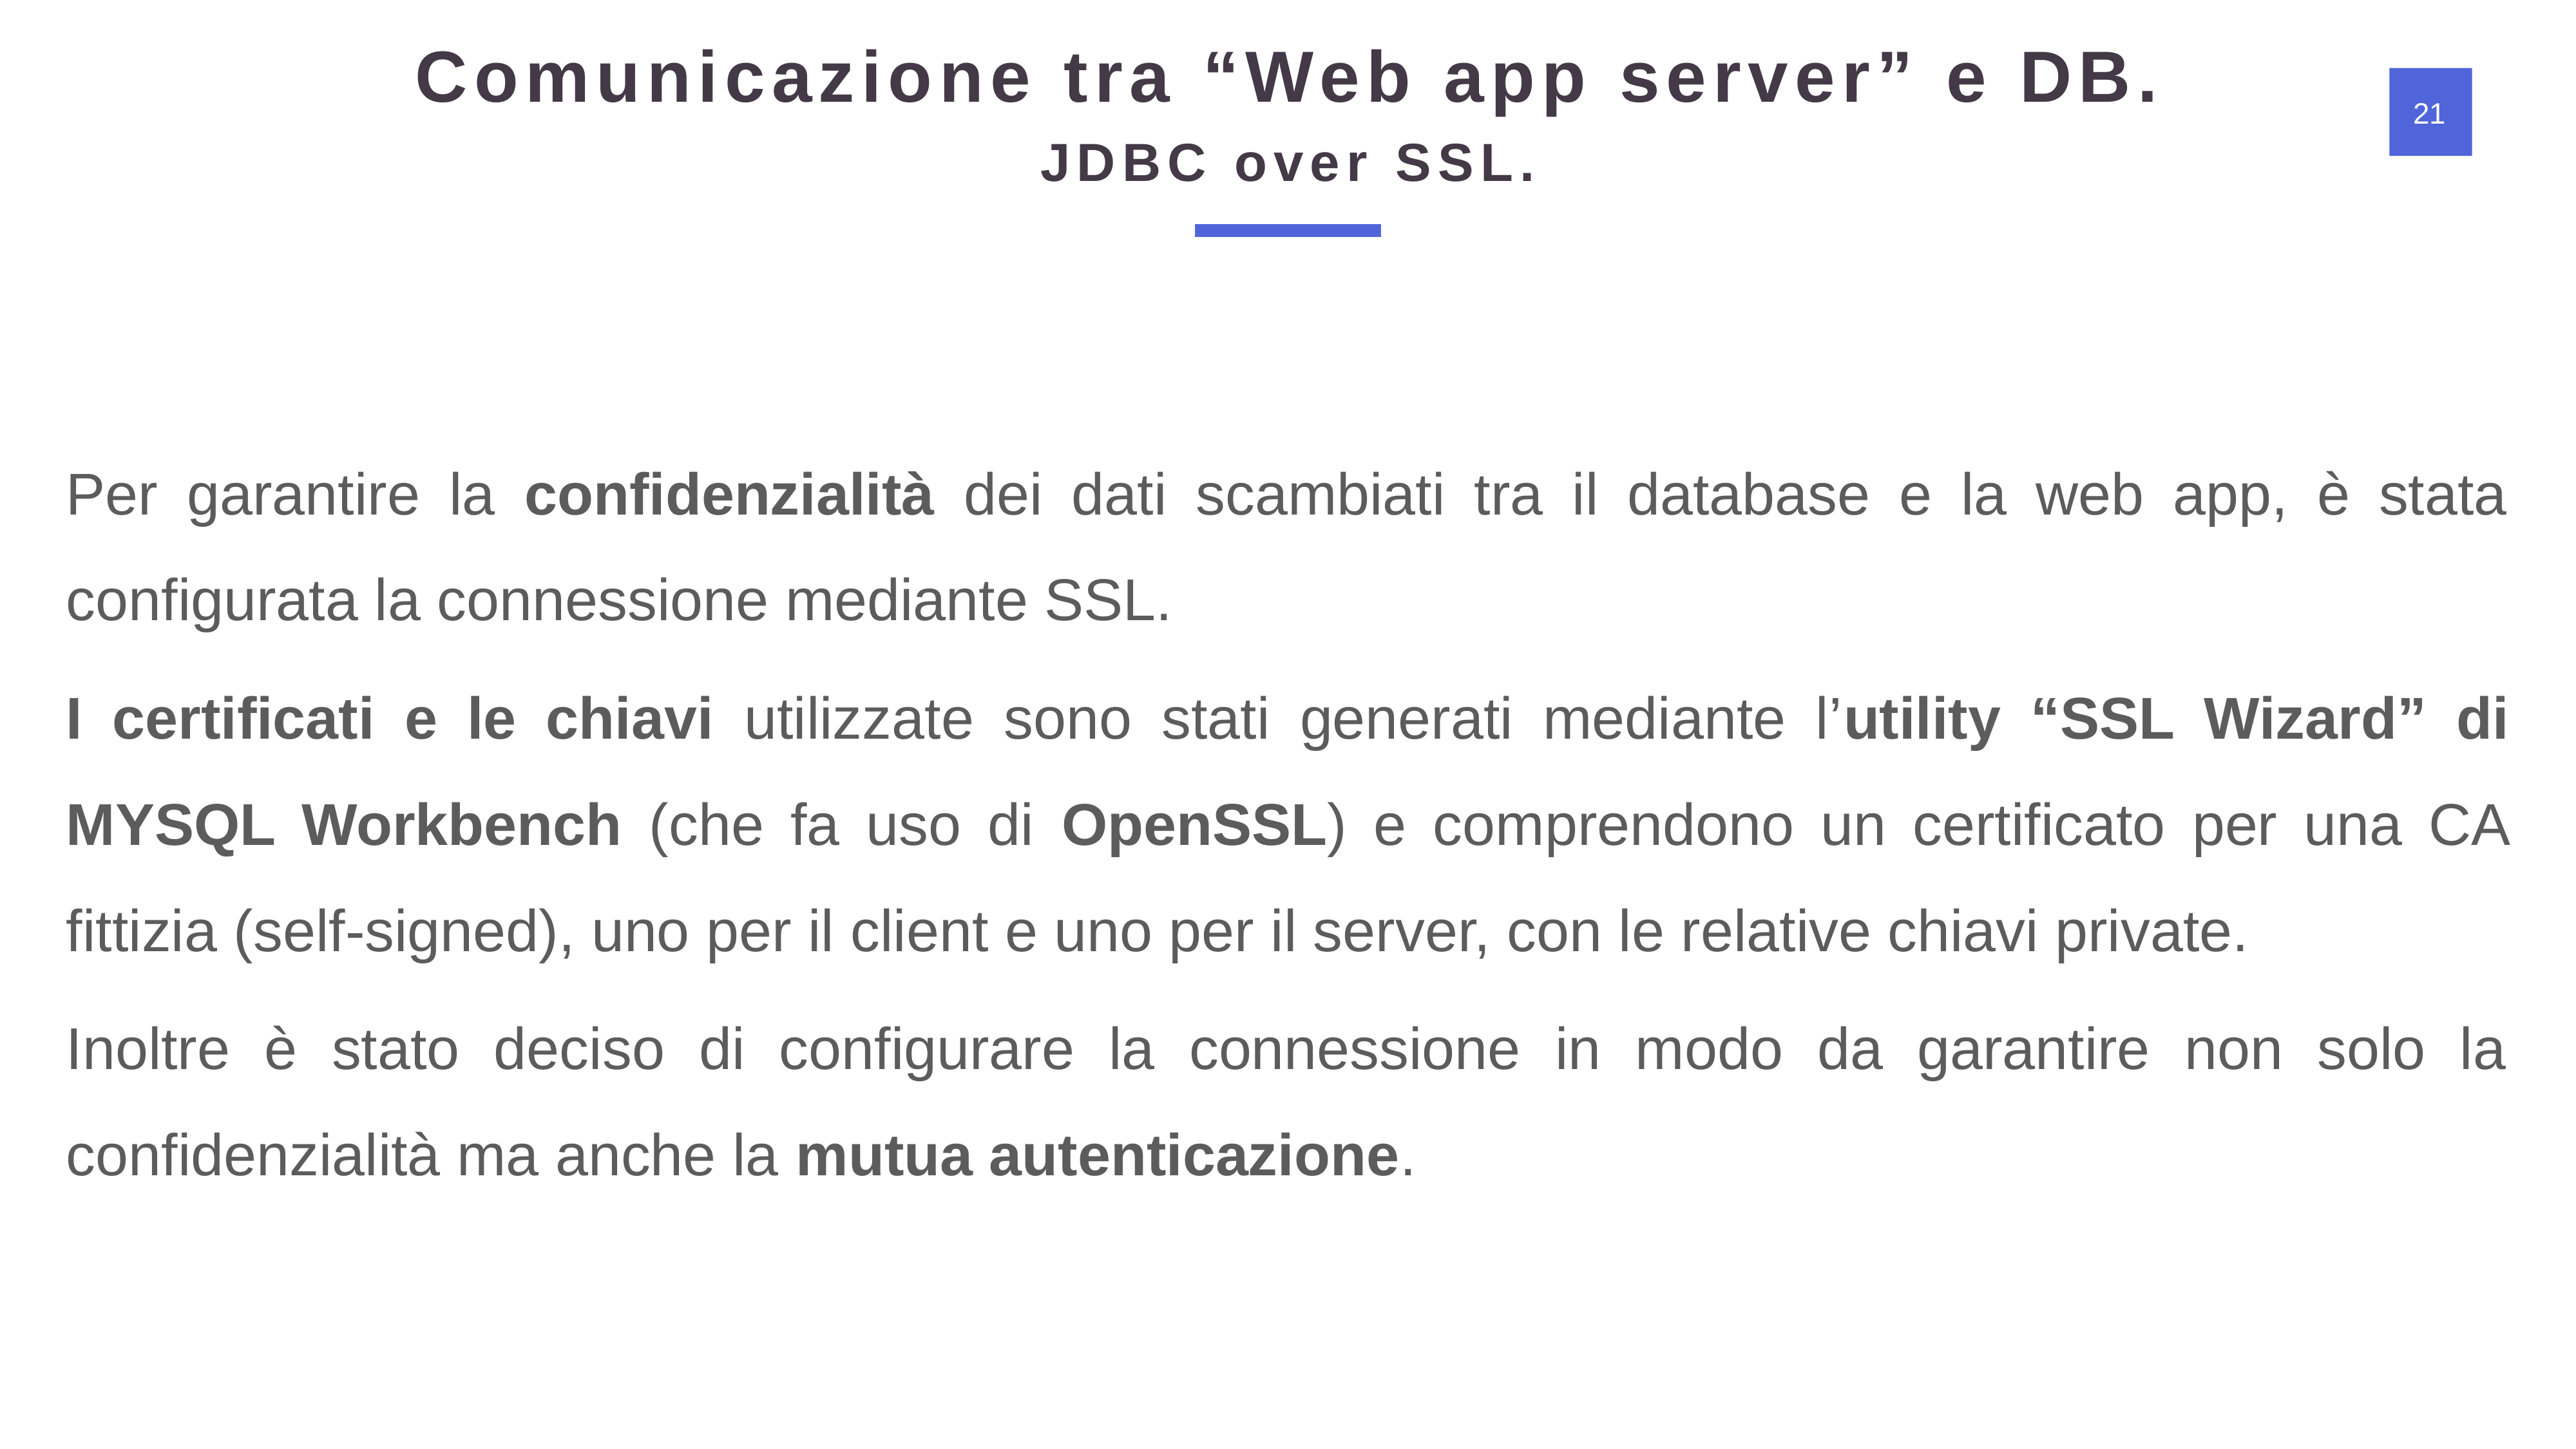

Comunicazione tra “Web app server” e DB.
JDBC over SSL.

Per garantire la confidenzialità dei dati scambiati tra il database e la web app, è stata configurata la connessione mediante SSL.
I certificati e le chiavi utilizzate sono stati generati mediante l’utility “SSL Wizard” di MYSQL Workbench (che fa uso di OpenSSL) e comprendono un certificato per una CA fittizia (self-signed), uno per il client e uno per il server, con le relative chiavi private.
Inoltre è stato deciso di configurare la connessione in modo da garantire non solo la confidenzialità ma anche la mutua autenticazione.